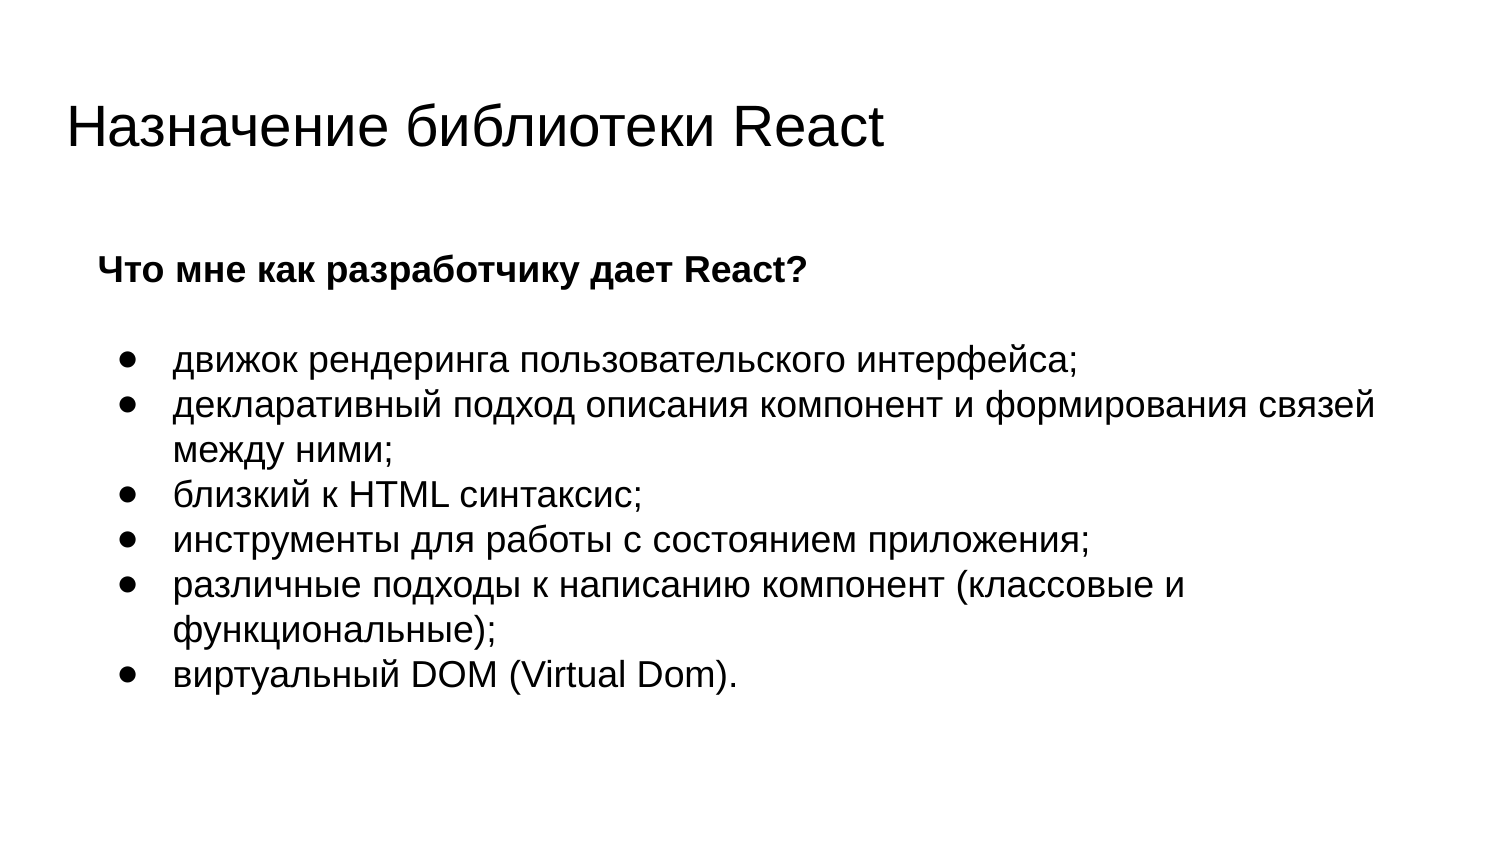

# Назначение библиотеки React
Что мне как разработчику дает React?

движок рендеринга пользовательского интерфейса;
декларативный подход описания компонент и формирования связей между ними;
близкий к HTML синтаксис;
инструменты для работы с состоянием приложения;
различные подходы к написанию компонент (классовые и функциональные);
виртуальный DOM (Virtual Dom).